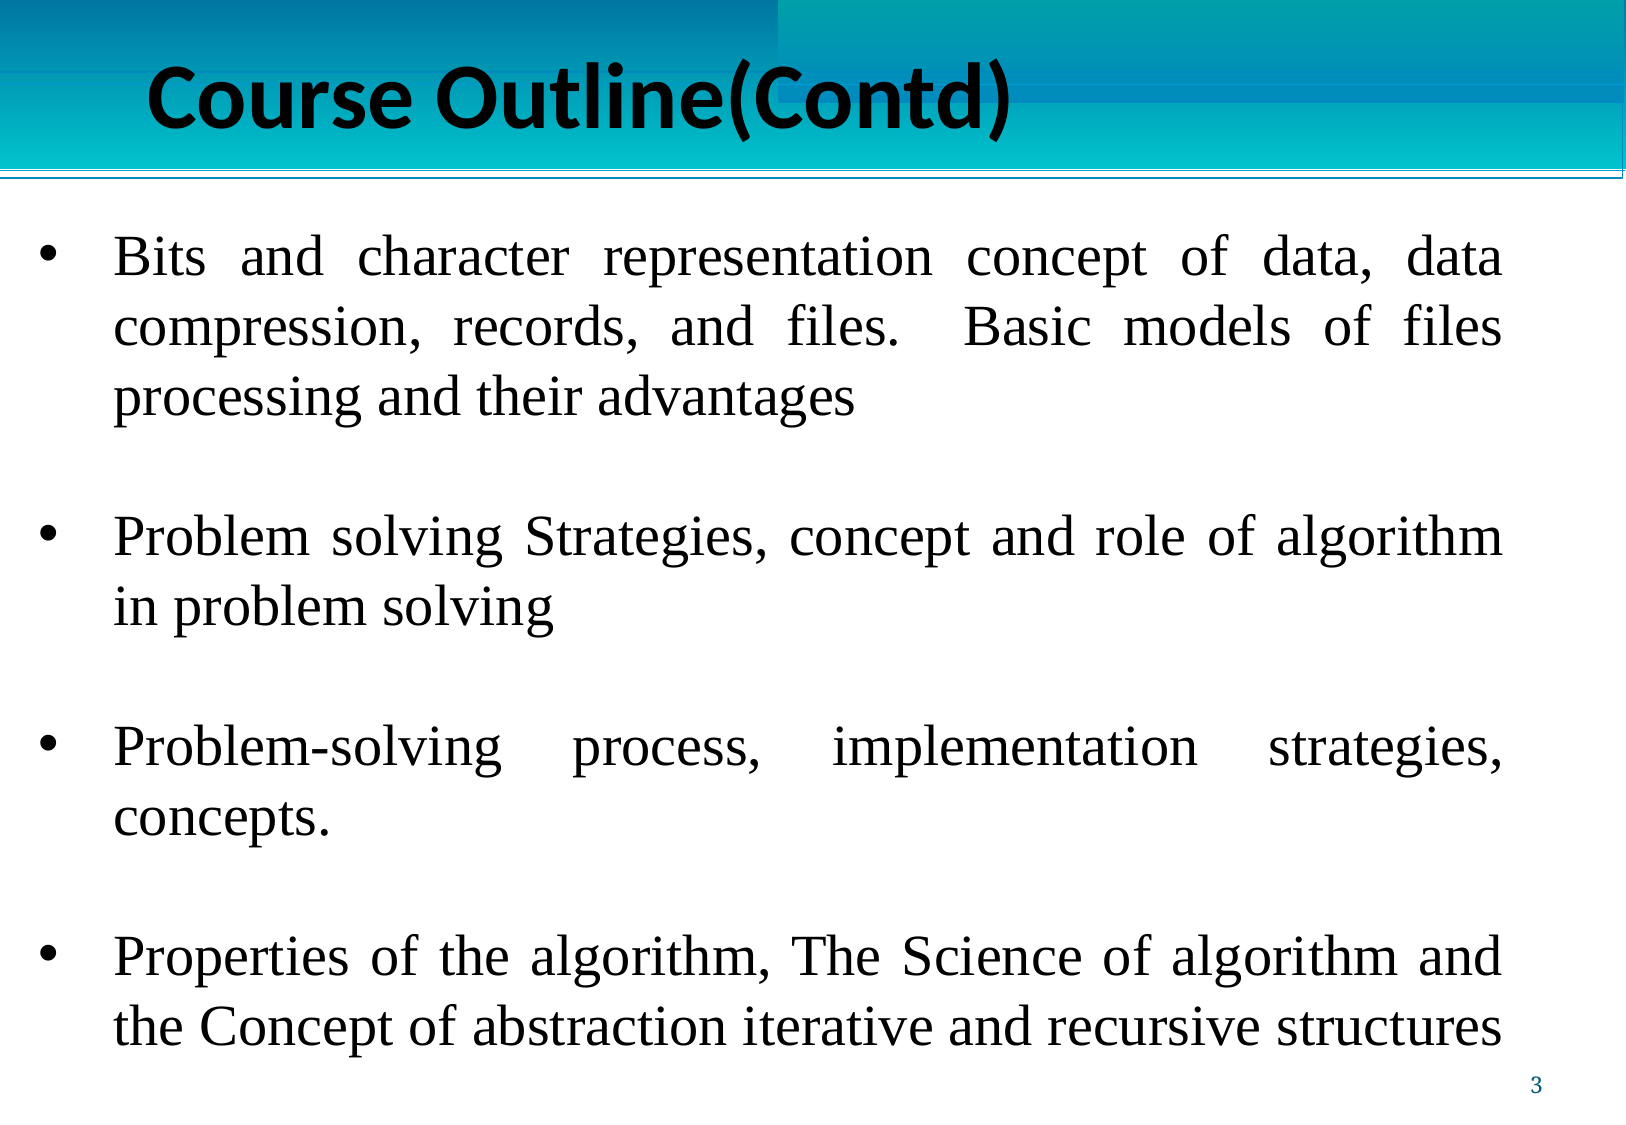

Course Outline(Contd)
Bits and character representation concept of data, data compression, records, and files.  Basic models of files processing and their advantages

Problem solving Strategies, concept and role of algorithm in problem solving

Problem-solving process, implementation strategies, concepts.

Properties of the algorithm, The Science of algorithm and the Concept of abstraction iterative and recursive structures

3